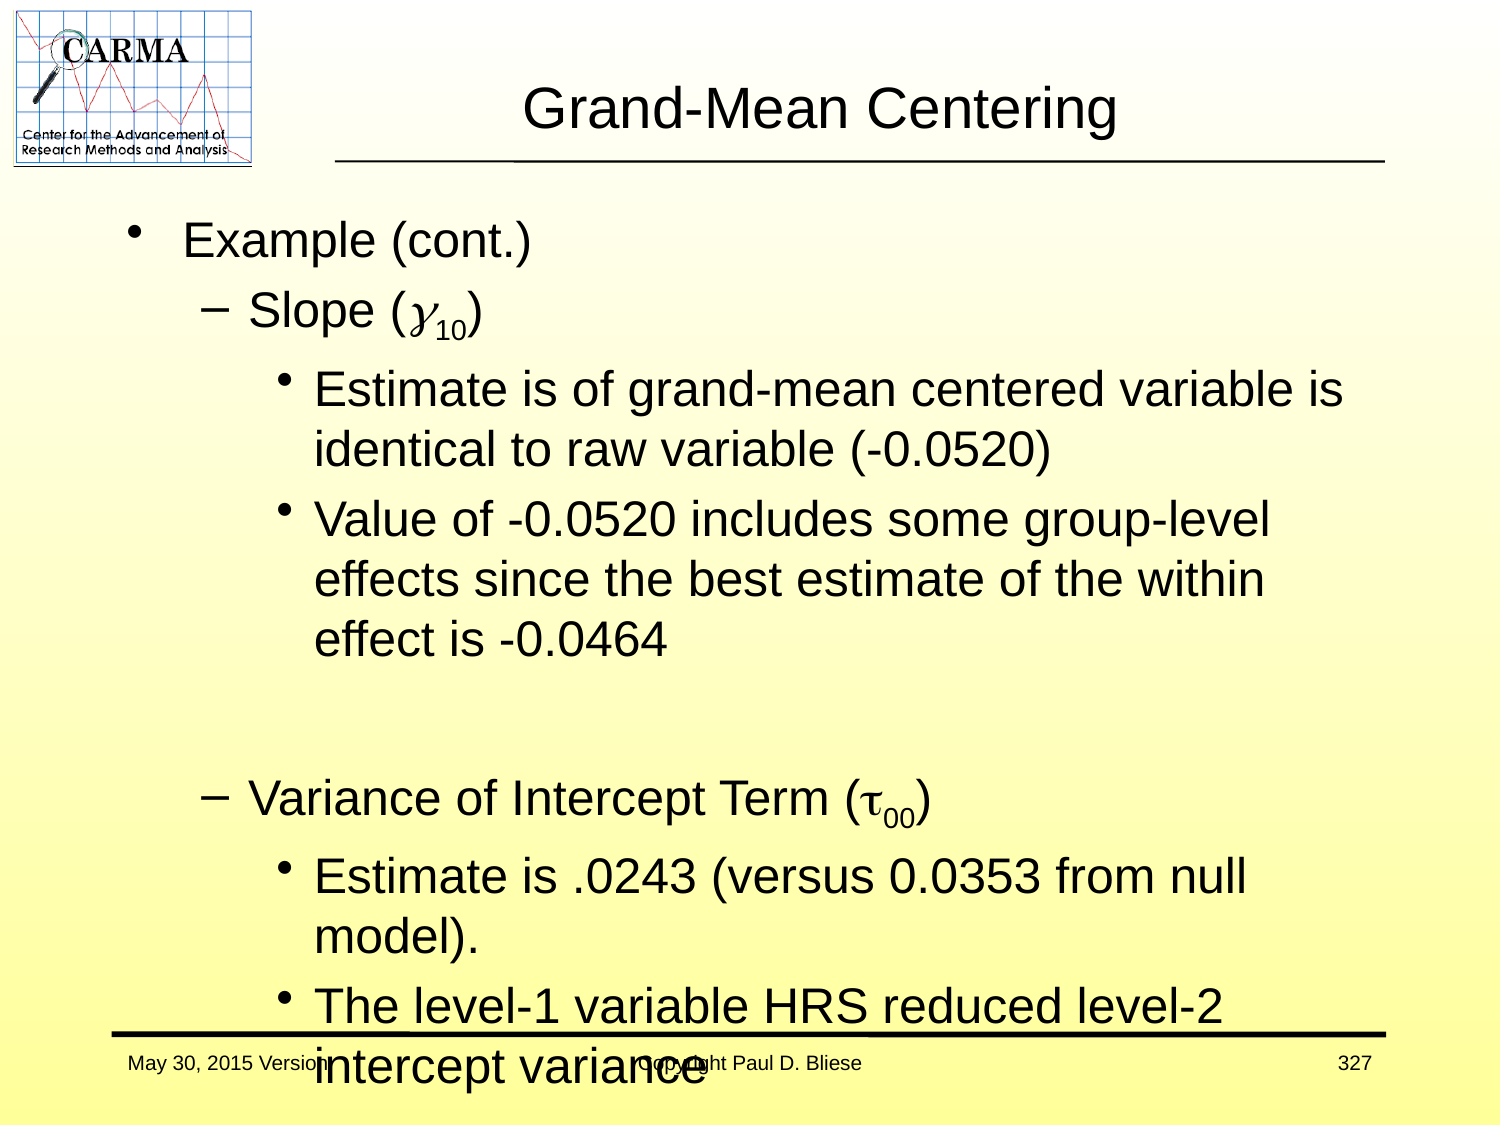

# Grand-Mean Centering
Example (cont.)
Slope (γ10)
Estimate is of grand-mean centered variable is identical to raw variable (-0.0520)
Value of -0.0520 includes some group-level effects since the best estimate of the within effect is -0.0464

Variance of Intercept Term (τ00)
Estimate is .0243 (versus 0.0353 from null model).
The level-1 variable HRS reduced level-2 intercept variance
May 30, 2015 Version
Copyright Paul D. Bliese
327